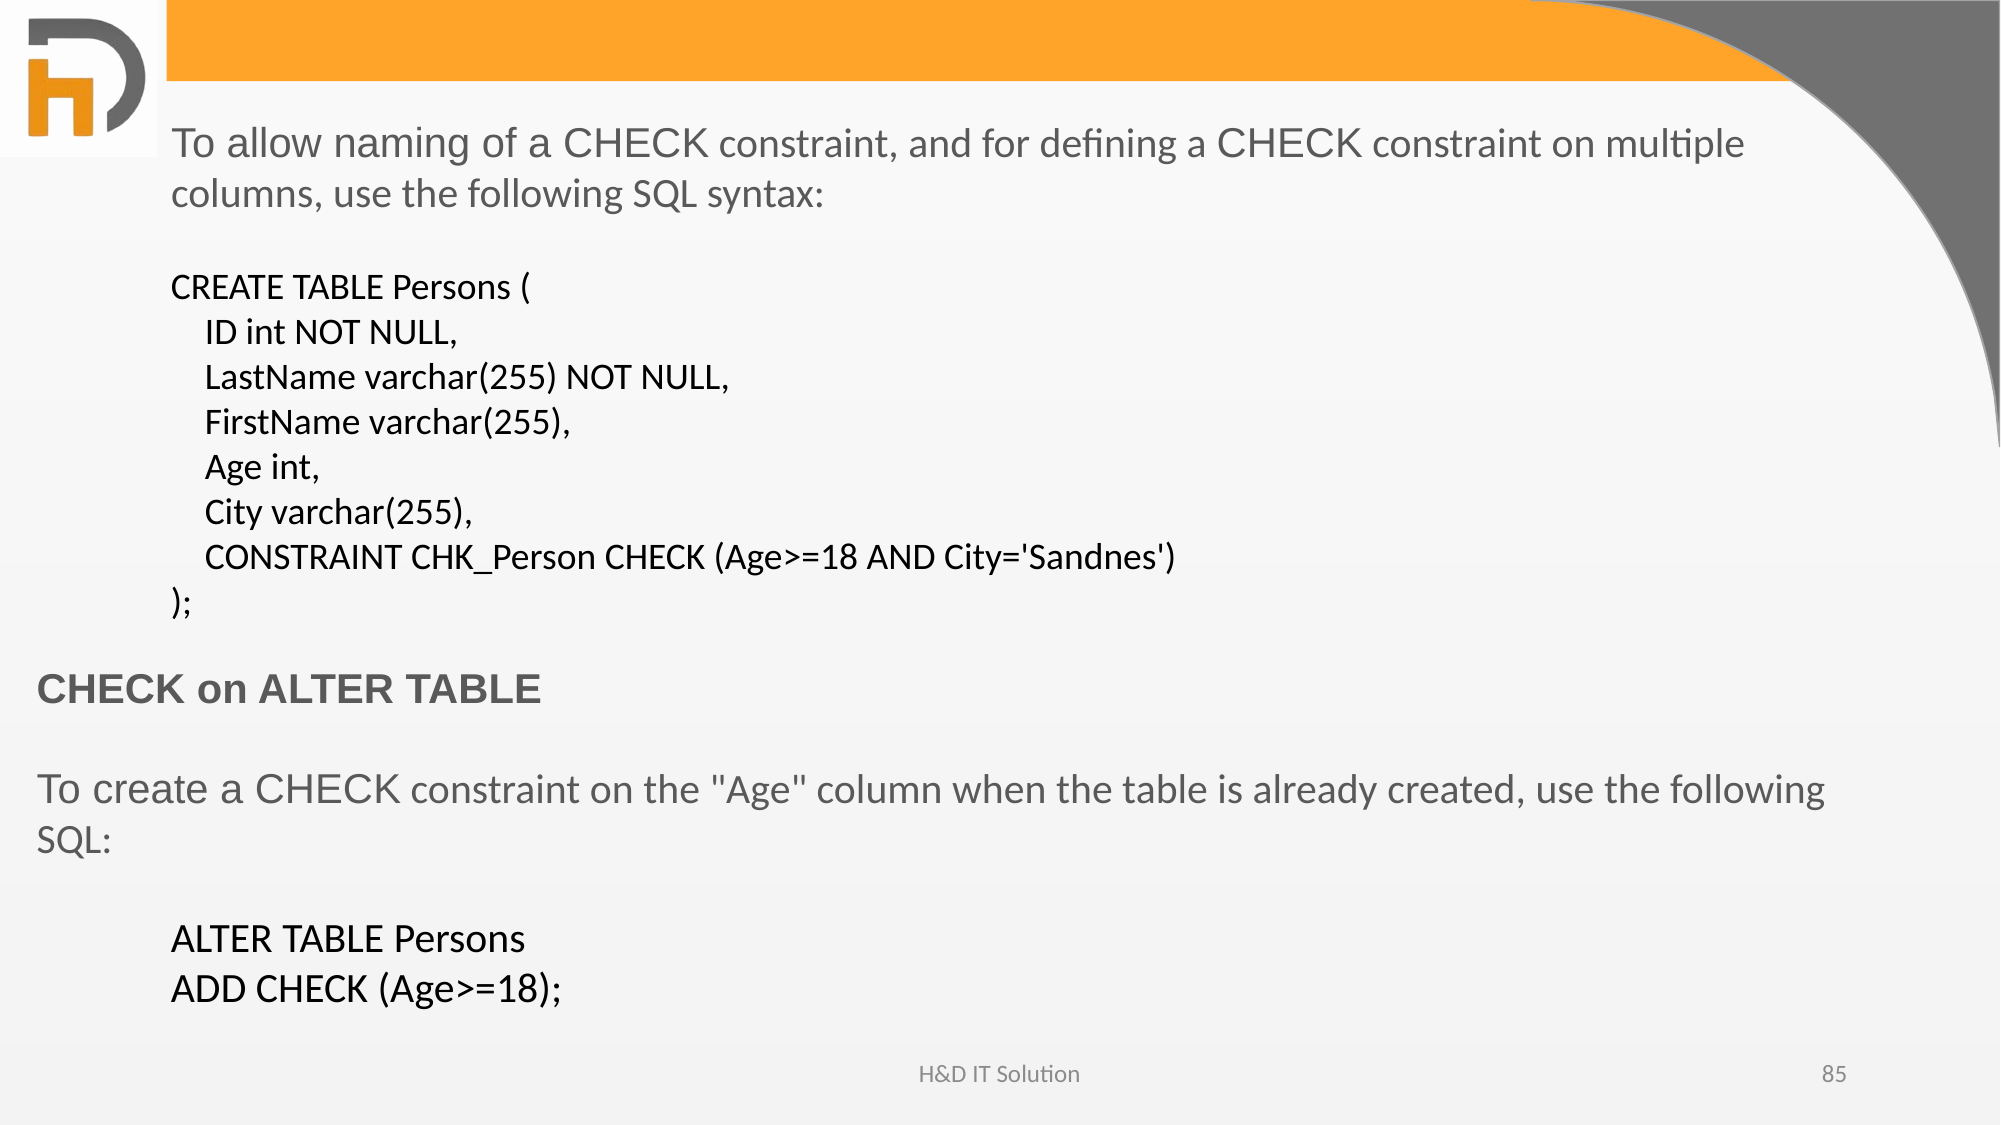

To allow naming of a CHECK constraint, and for defining a CHECK constraint on multiple columns, use the following SQL syntax:
CREATE TABLE Persons (
    ID int NOT NULL,
    LastName varchar(255) NOT NULL,
    FirstName varchar(255),
    Age int,
    City varchar(255),
    CONSTRAINT CHK_Person CHECK (Age>=18 AND City='Sandnes')
);
CHECK on ALTER TABLE

To create a CHECK constraint on the "Age" column when the table is already created, use the following SQL:
ALTER TABLE Persons
ADD CHECK (Age>=18);
H&D IT Solution
85